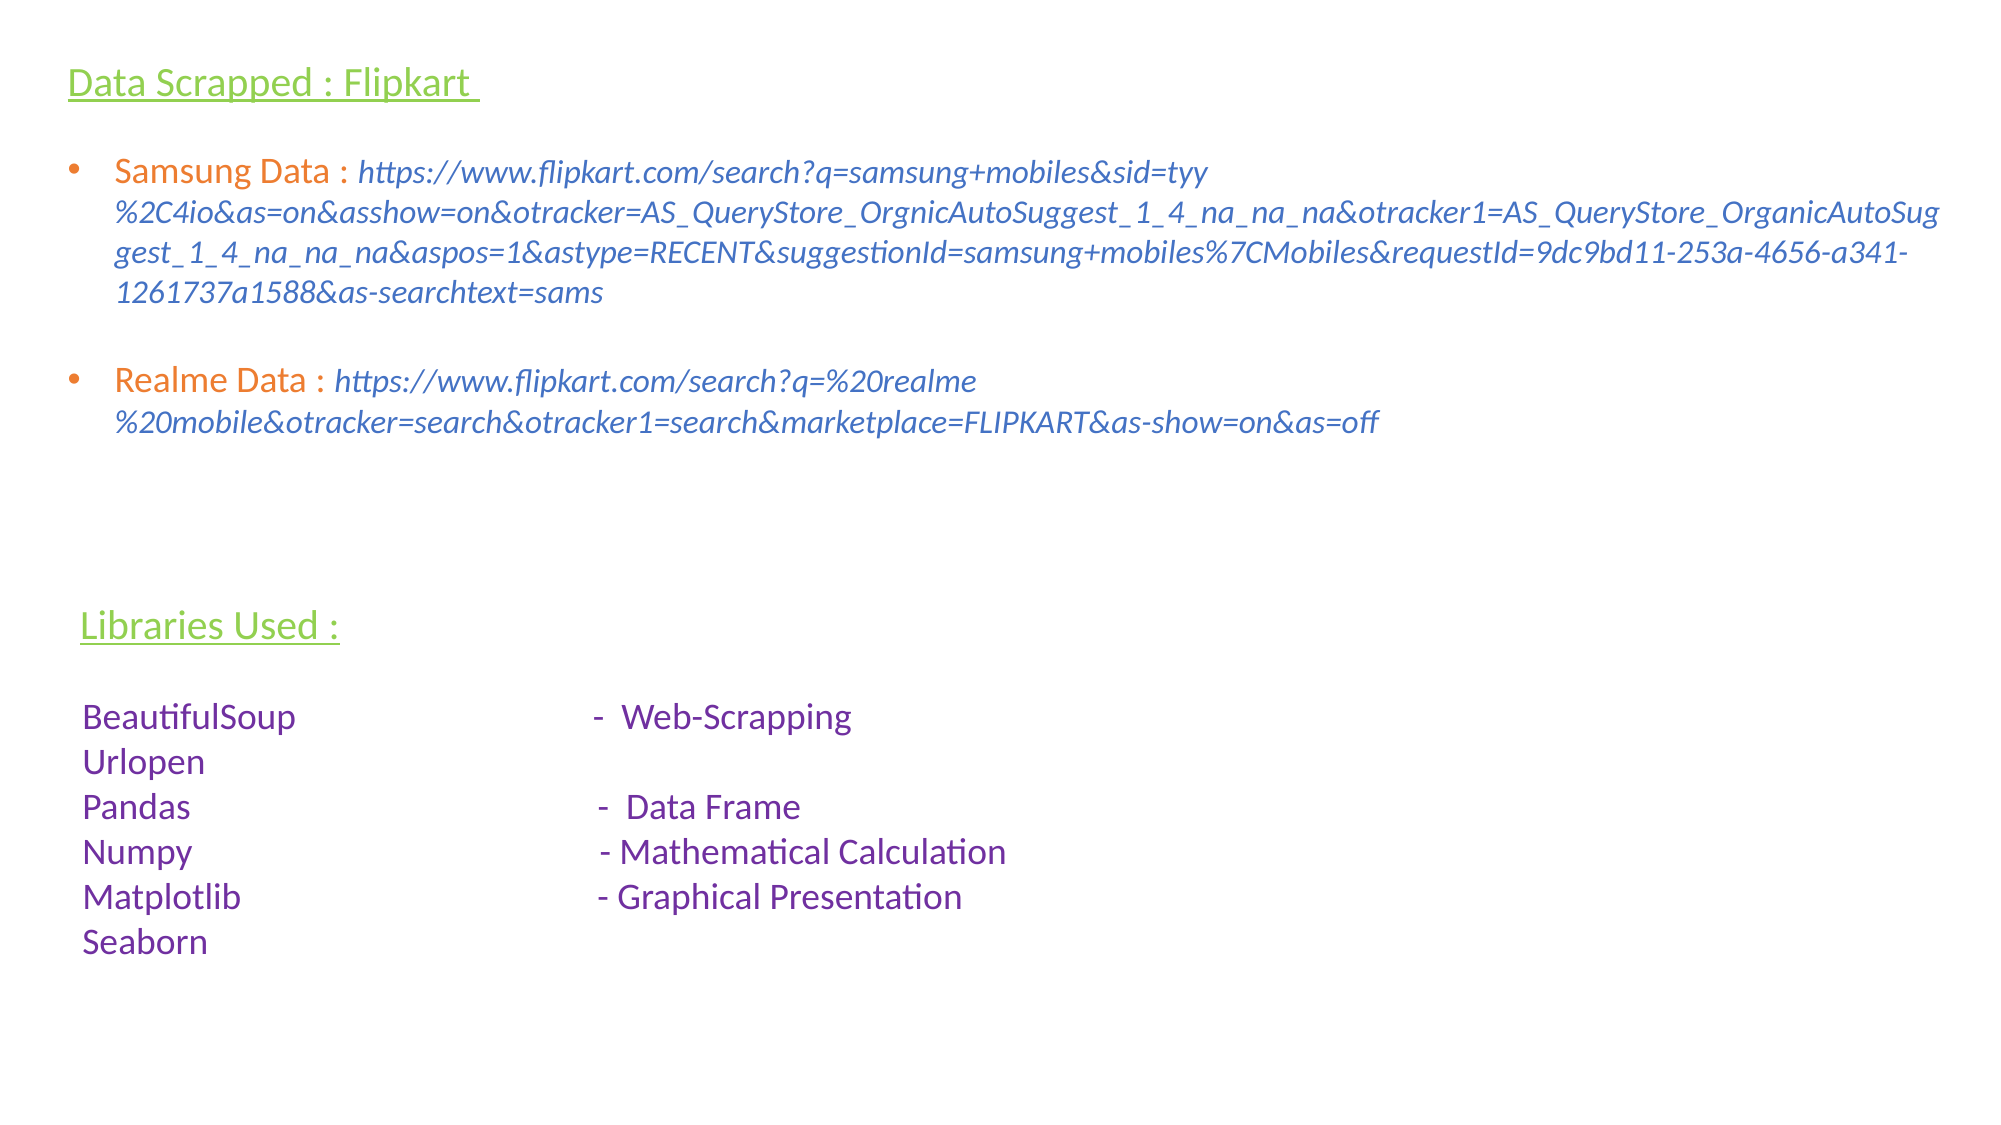

Data Scrapped : Flipkart
Samsung Data : https://www.flipkart.com/search?q=samsung+mobiles&sid=tyy%2C4io&as=on&asshow=on&otracker=AS_QueryStore_OrgnicAutoSuggest_1_4_na_na_na&otracker1=AS_QueryStore_OrganicAutoSuggest_1_4_na_na_na&aspos=1&astype=RECENT&suggestionId=samsung+mobiles%7CMobiles&requestId=9dc9bd11-253a-4656-a341-1261737a1588&as-searchtext=sams

Realme Data : https://www.flipkart.com/search?q=%20realme%20mobile&otracker=search&otracker1=search&marketplace=FLIPKART&as-show=on&as=off
Libraries Used :
BeautifulSoup                                   -  Web-Scrapping
Urlopen
Pandas                                                -  Data Frame
Numpy                                                - Mathematical Calculation
Matplotlib                                          - Graphical Presentation
Seaborn